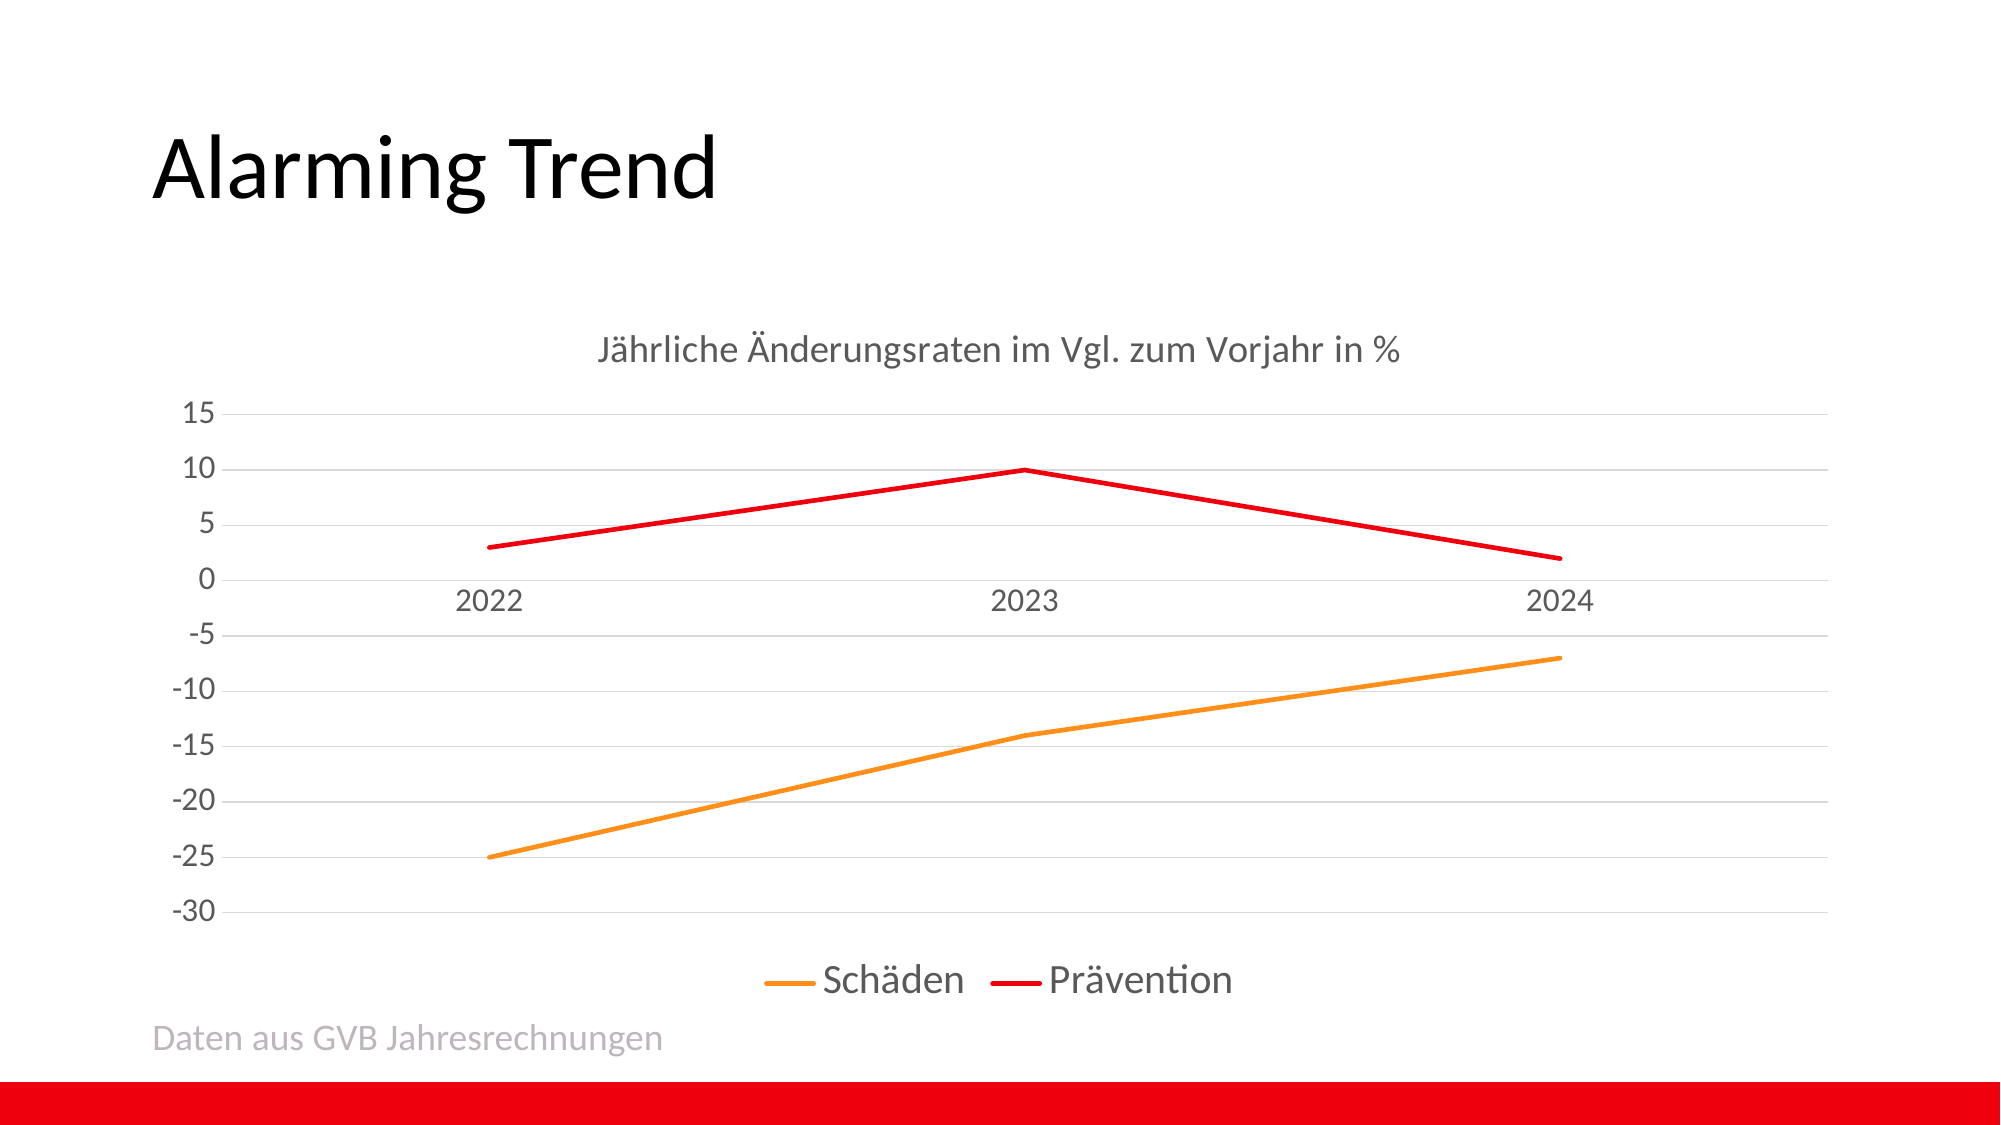

# Alarming Trend

### Chart: Jährliche Änderungsraten im Vgl. zum Vorjahr in %

| Category | Schäden | Prävention |
|---|---|---|
| 2022 | -25.0 | 3.0 |
| 2023 | -14.0 | 10.0 |
| 2024 | -7.0 | 2.0 |
Daten aus GVB Jahresrechnungen